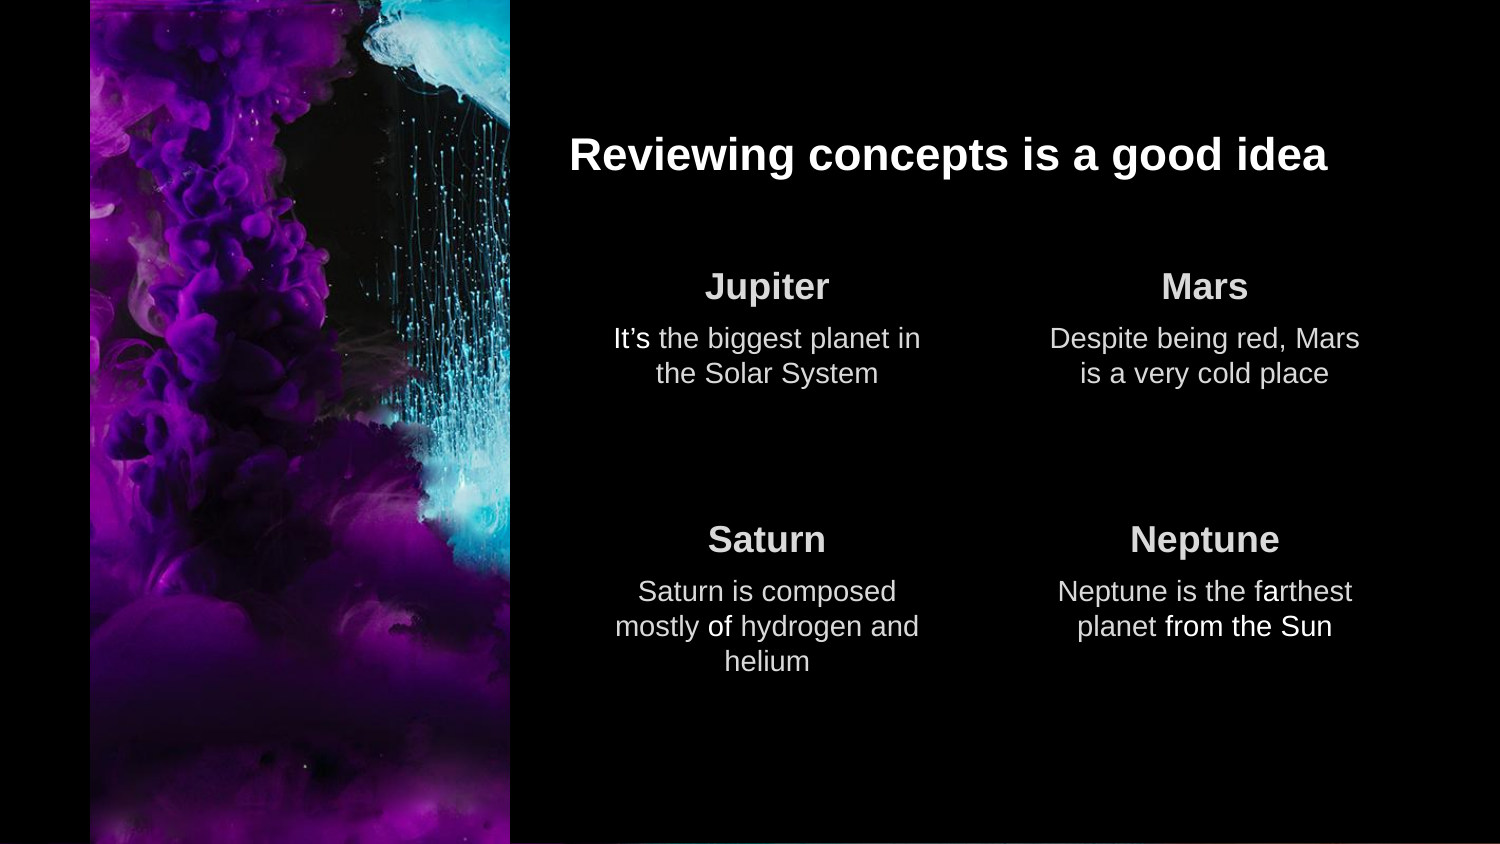

# Reviewing concepts is a good idea
Jupiter
Mars
It’s the biggest planet in the Solar System
Despite being red, Mars is a very cold place
Saturn
Neptune
Saturn is composed mostly of hydrogen and helium
Neptune is the farthest planet from the Sun